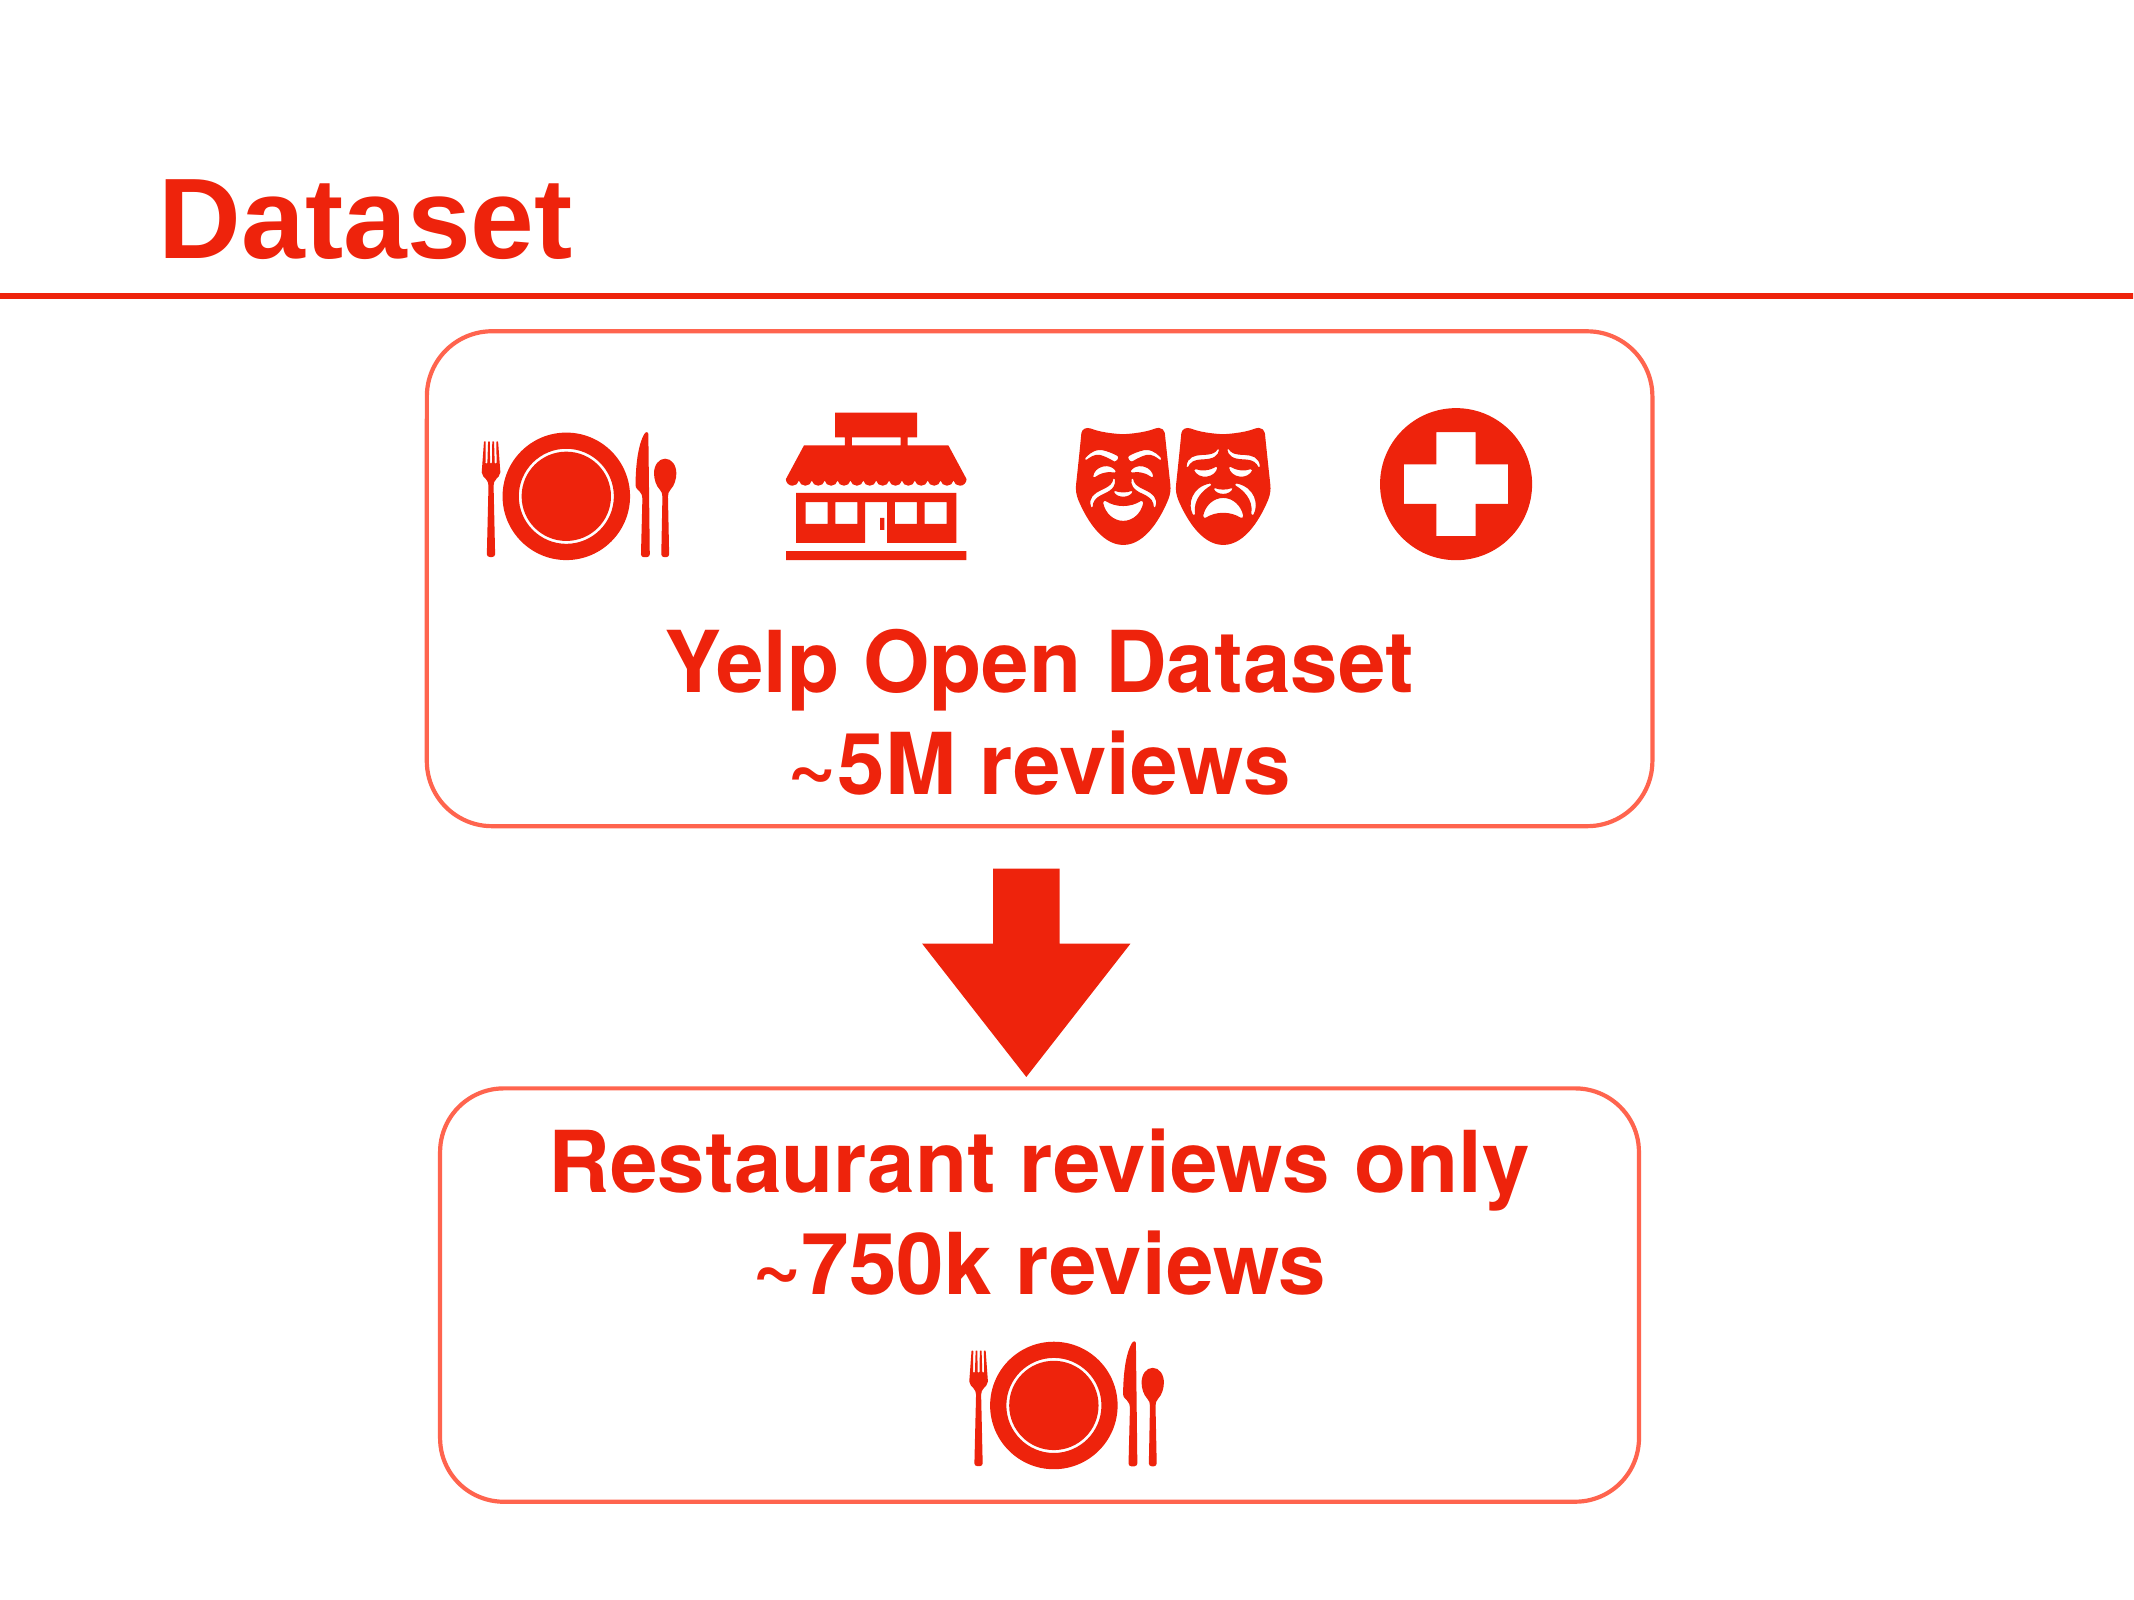

Dataset

Yelp Open Dataset
~5M reviews

Restaurant reviews only
~750k reviews